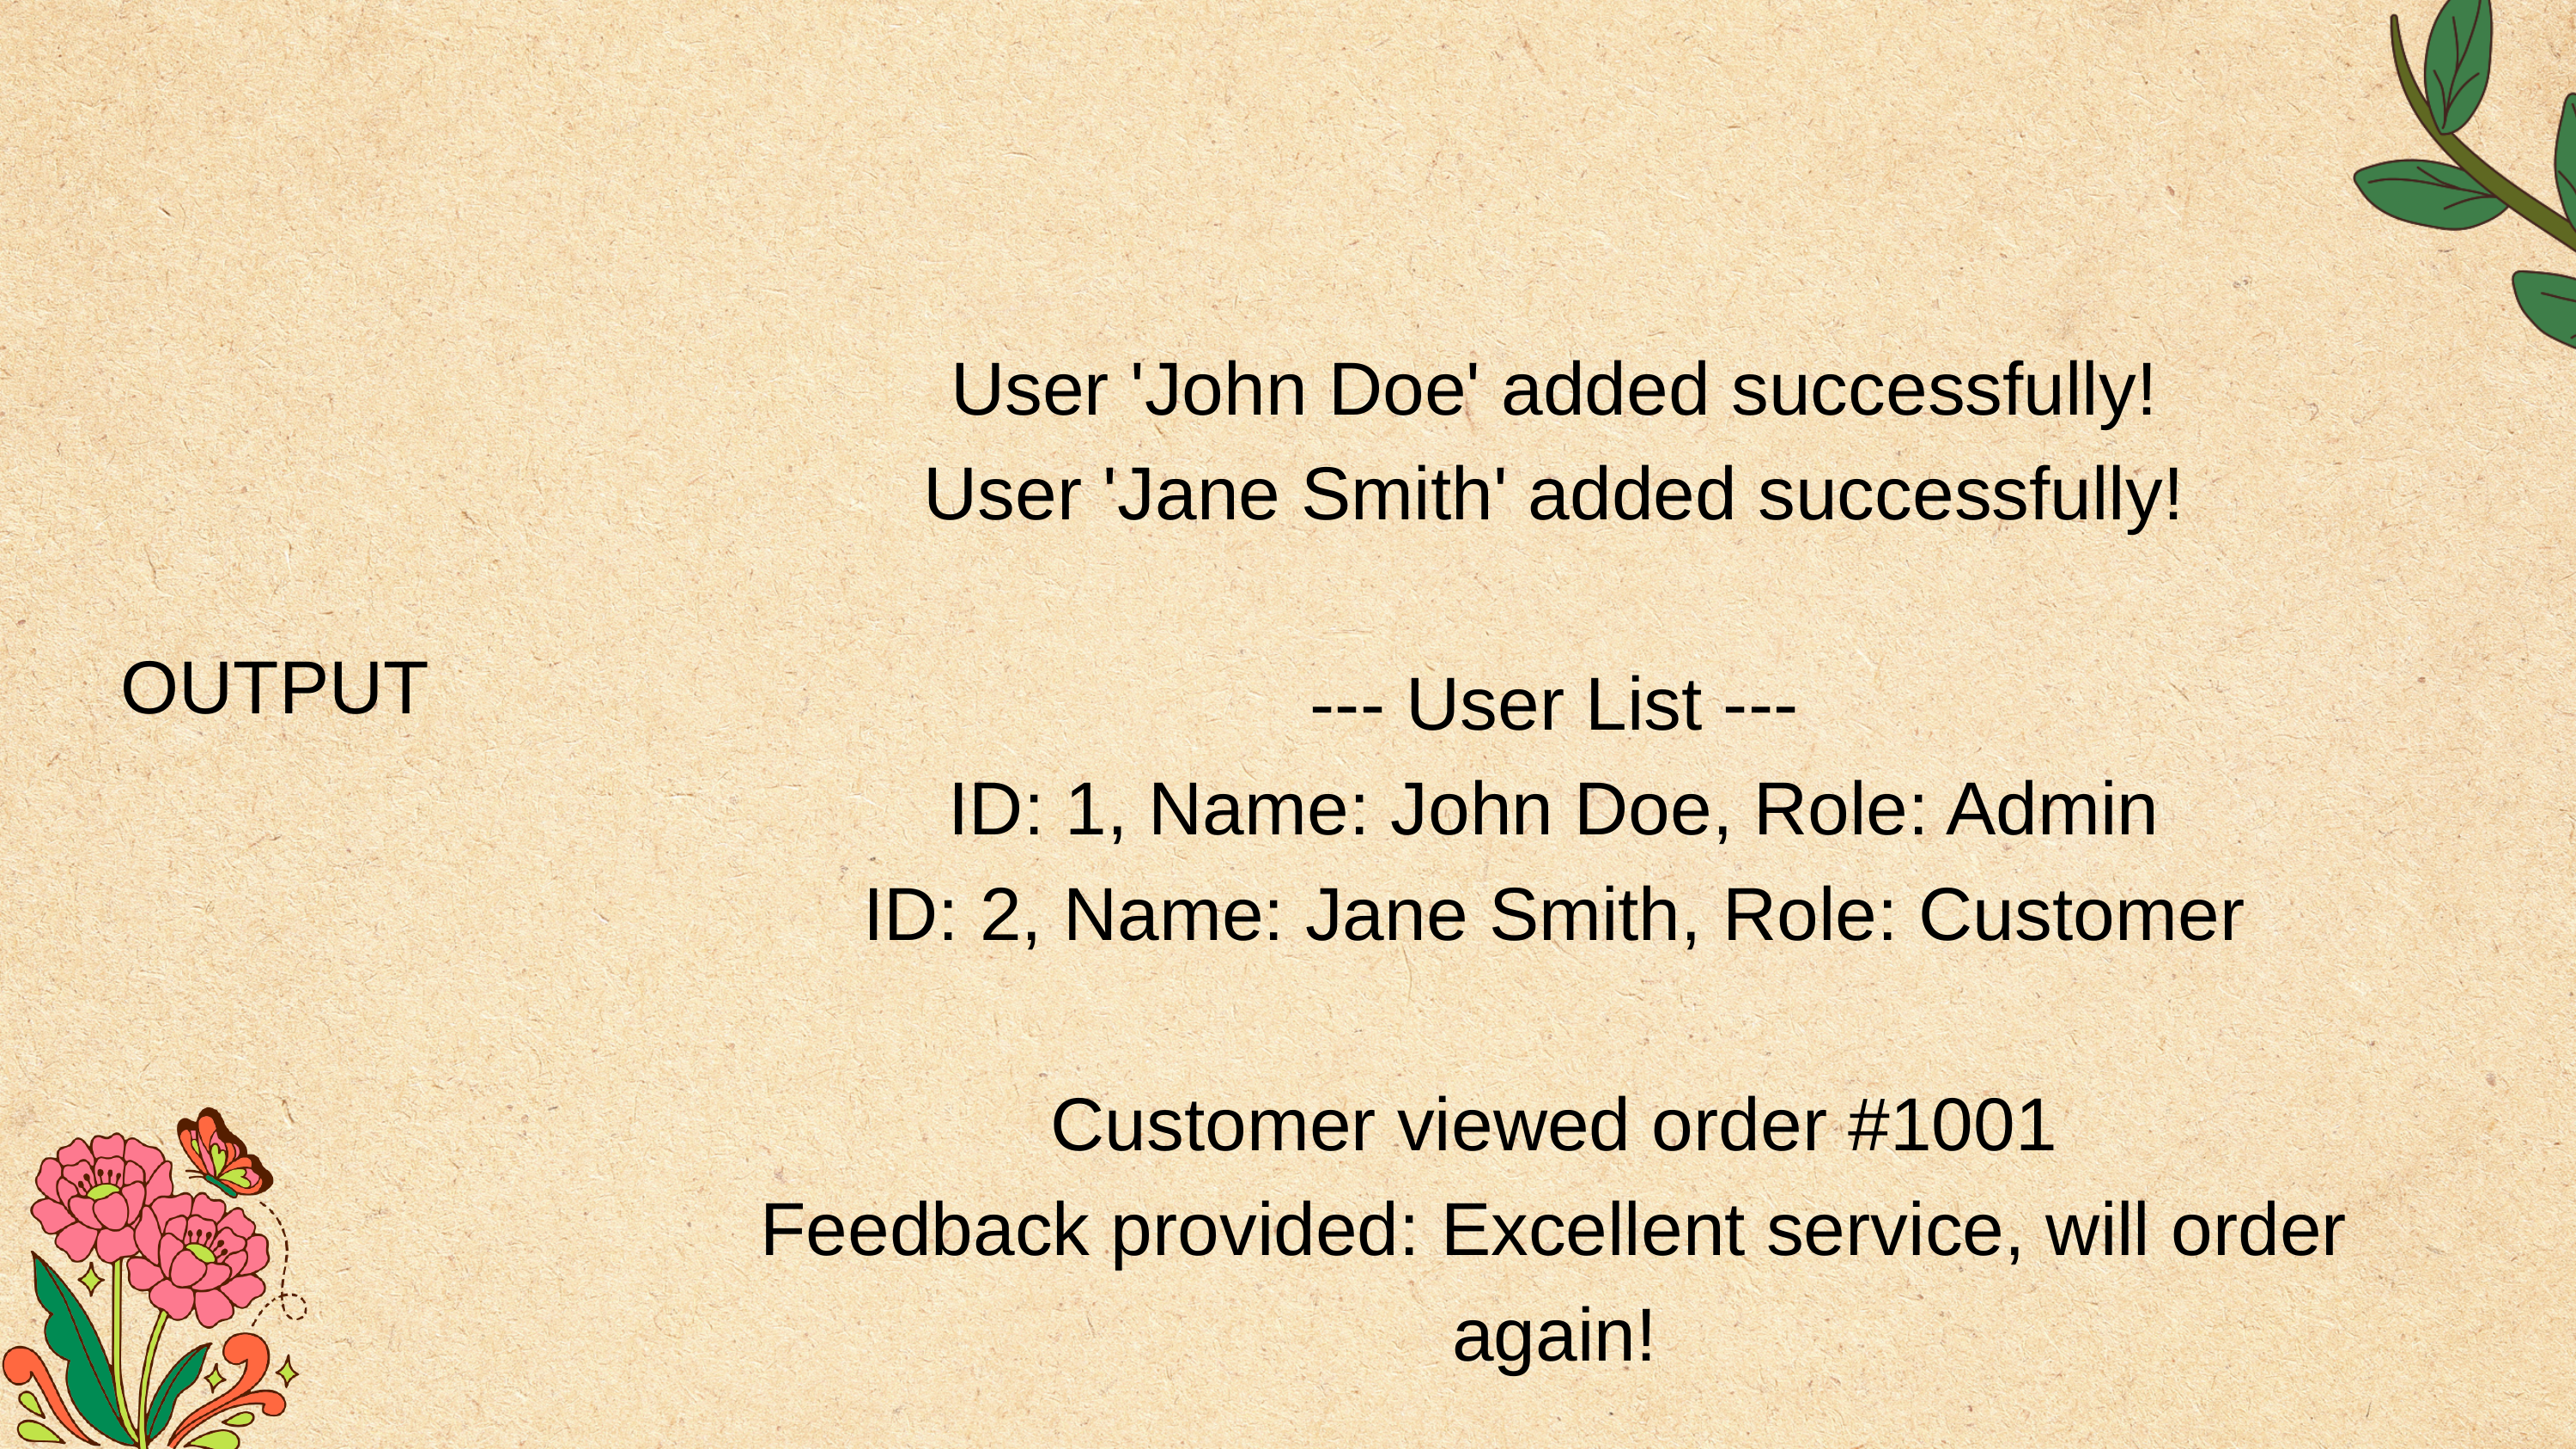

User 'John Doe' added successfully!
User 'Jane Smith' added successfully!

--- User List ---
ID: 1, Name: John Doe, Role: Admin
ID: 2, Name: Jane Smith, Role: Customer

Customer viewed order #1001
Feedback provided: Excellent service, will order again!
OUTPUT